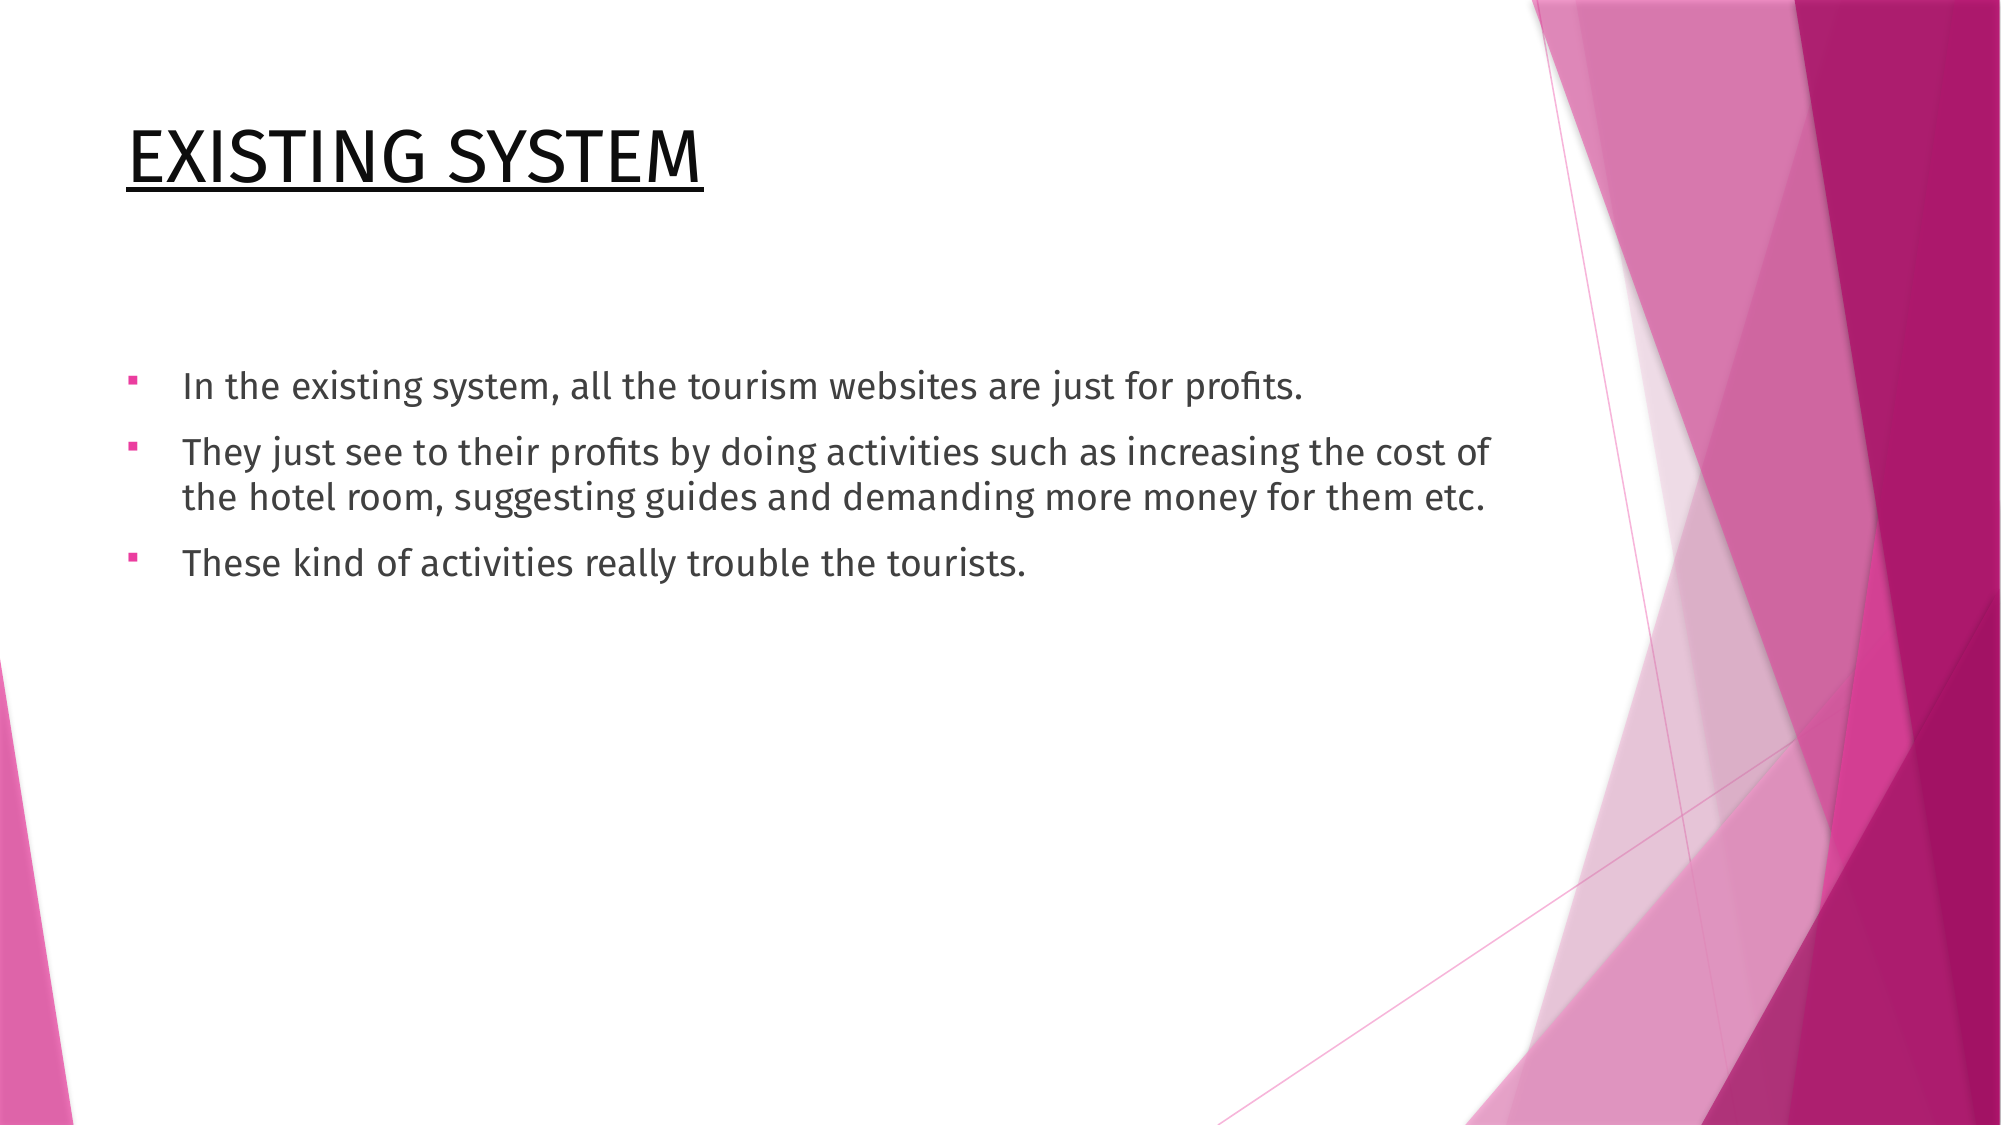

# EXISTING SYSTEM
In the existing system, all the tourism websites are just for profits.
They just see to their profits by doing activities such as increasing the cost of the hotel room, suggesting guides and demanding more money for them etc.
These kind of activities really trouble the tourists.